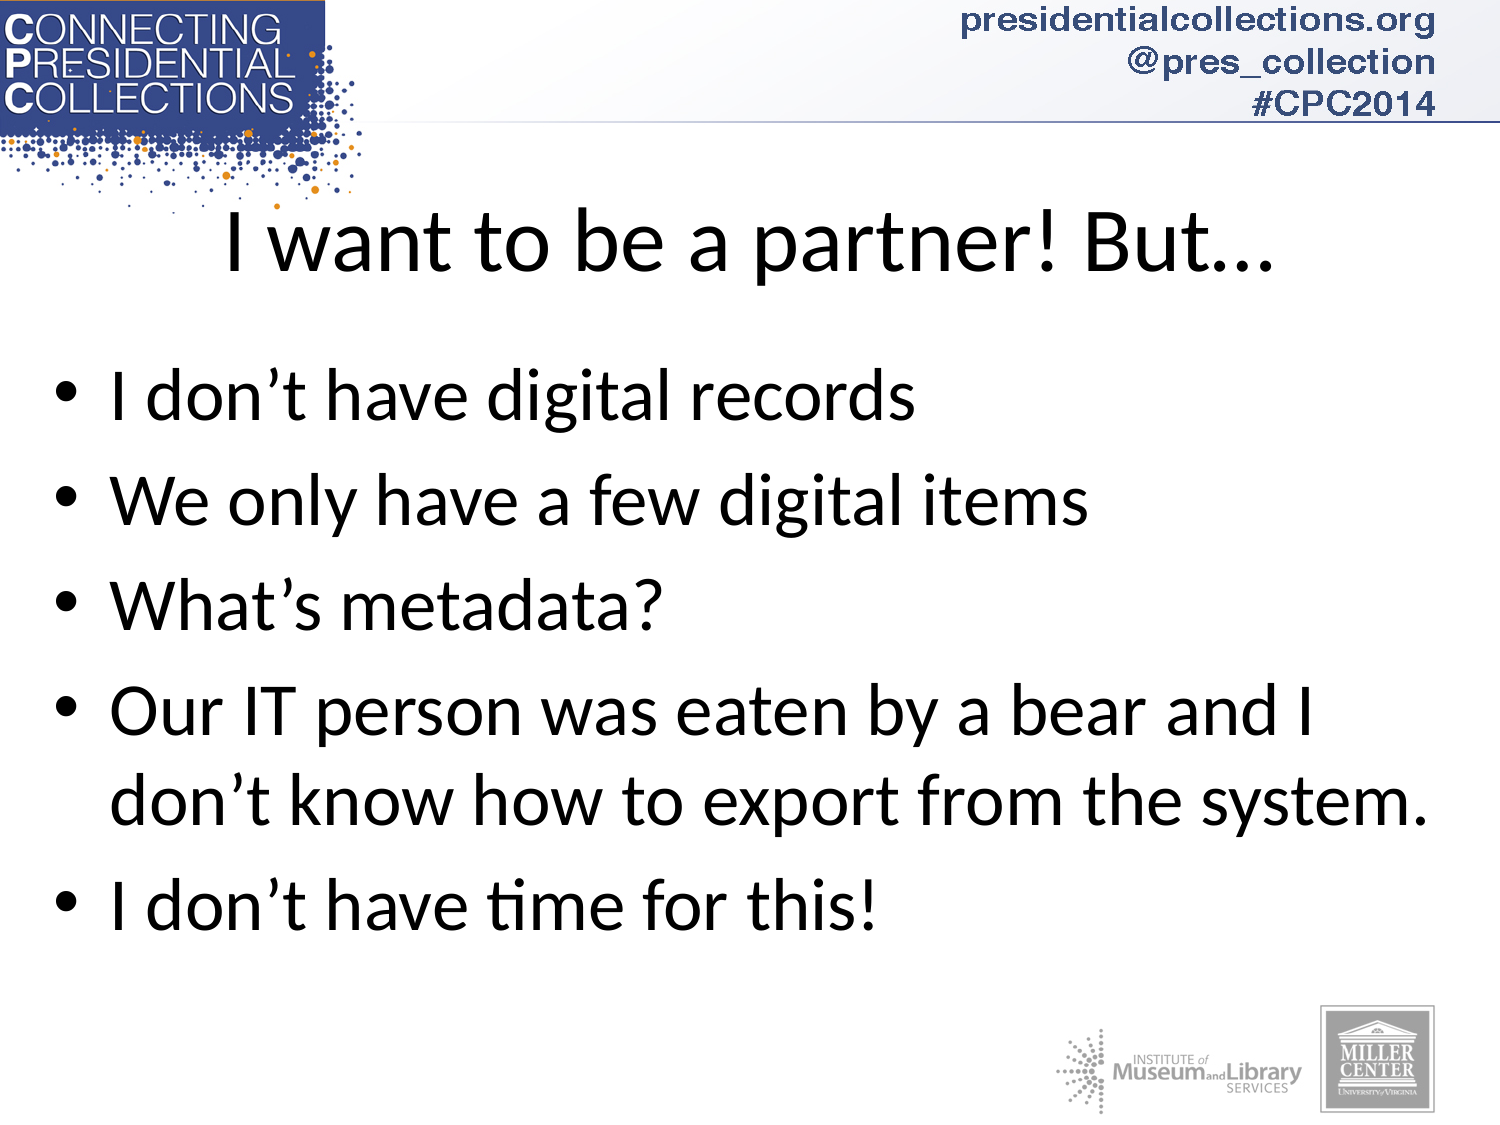

# I want to be a partner! But…
I don’t have digital records
We only have a few digital items
What’s metadata?
Our IT person was eaten by a bear and I don’t know how to export from the system.
I don’t have time for this!